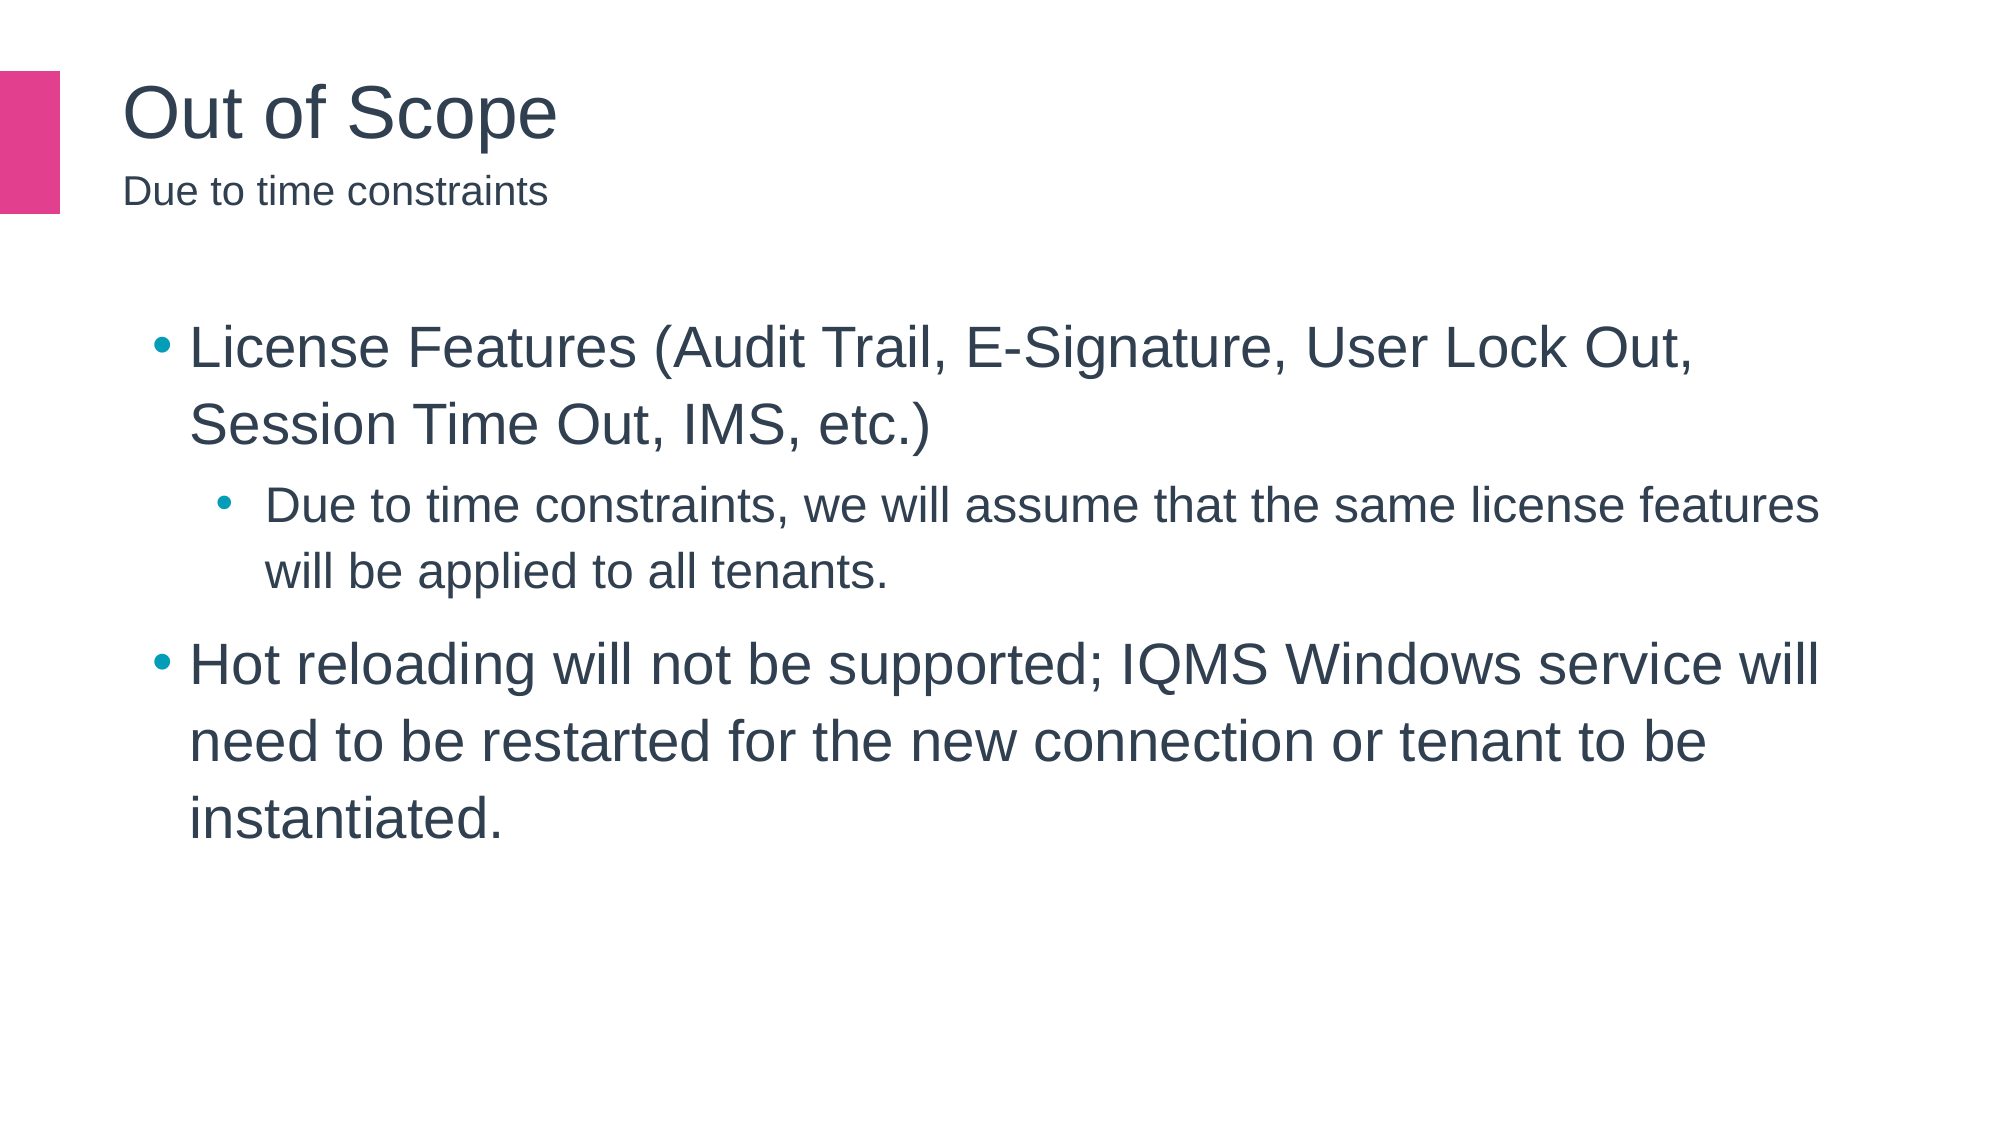

|  |  | Out of Scope |
| --- | --- | --- |
|  |  | Due to time constraints |
License Features (Audit Trail, E-Signature, User Lock Out, Session Time Out, IMS, etc.)
Due to time constraints, we will assume that the same license features will be applied to all tenants.
Hot reloading will not be supported; IQMS Windows service will need to be restarted for the new connection or tenant to be instantiated.